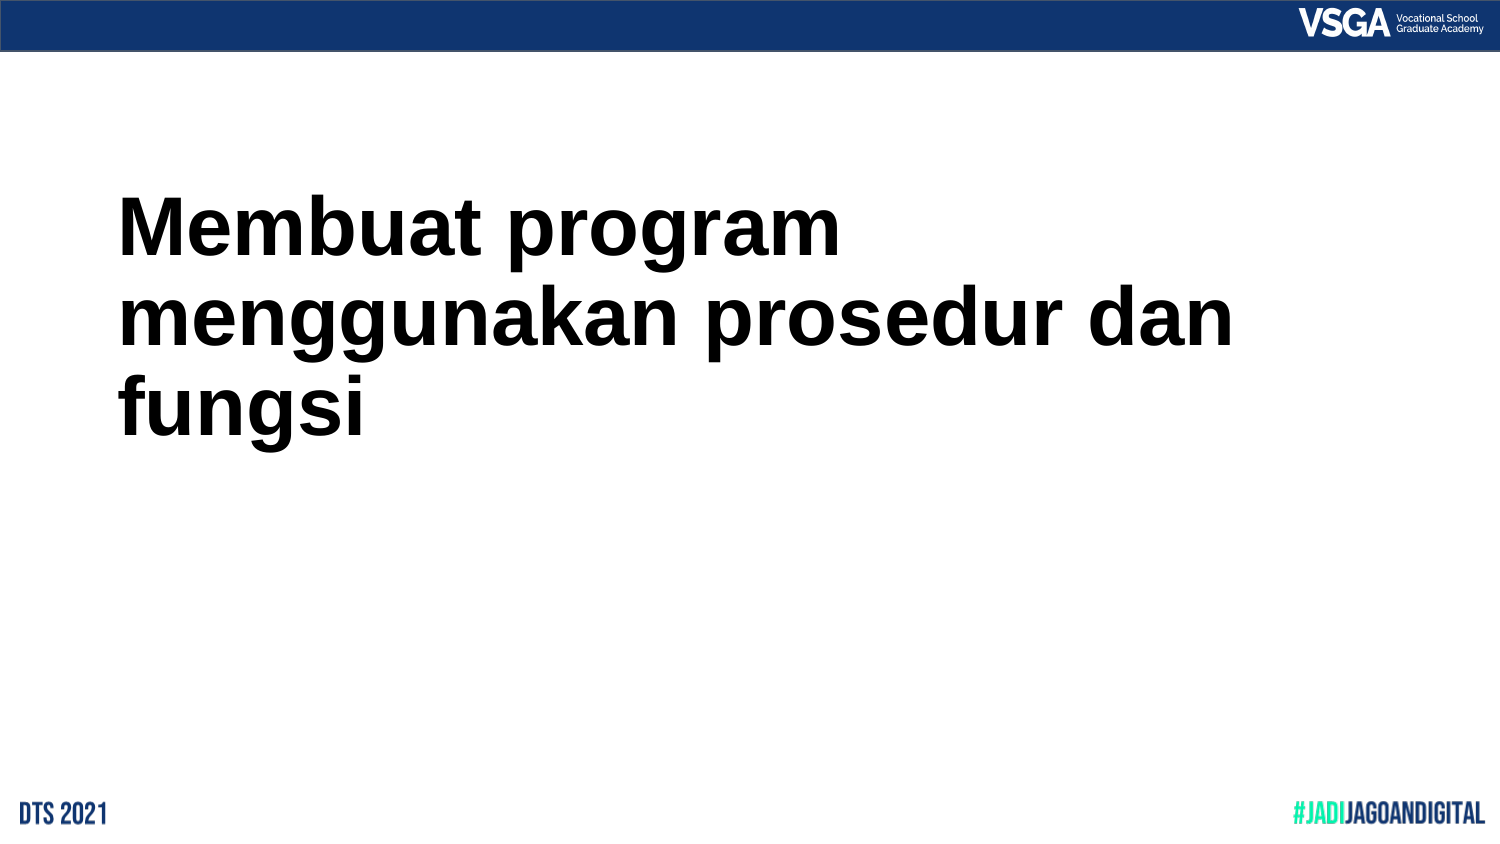

# Membuat program menggunakan prosedur dan fungsi